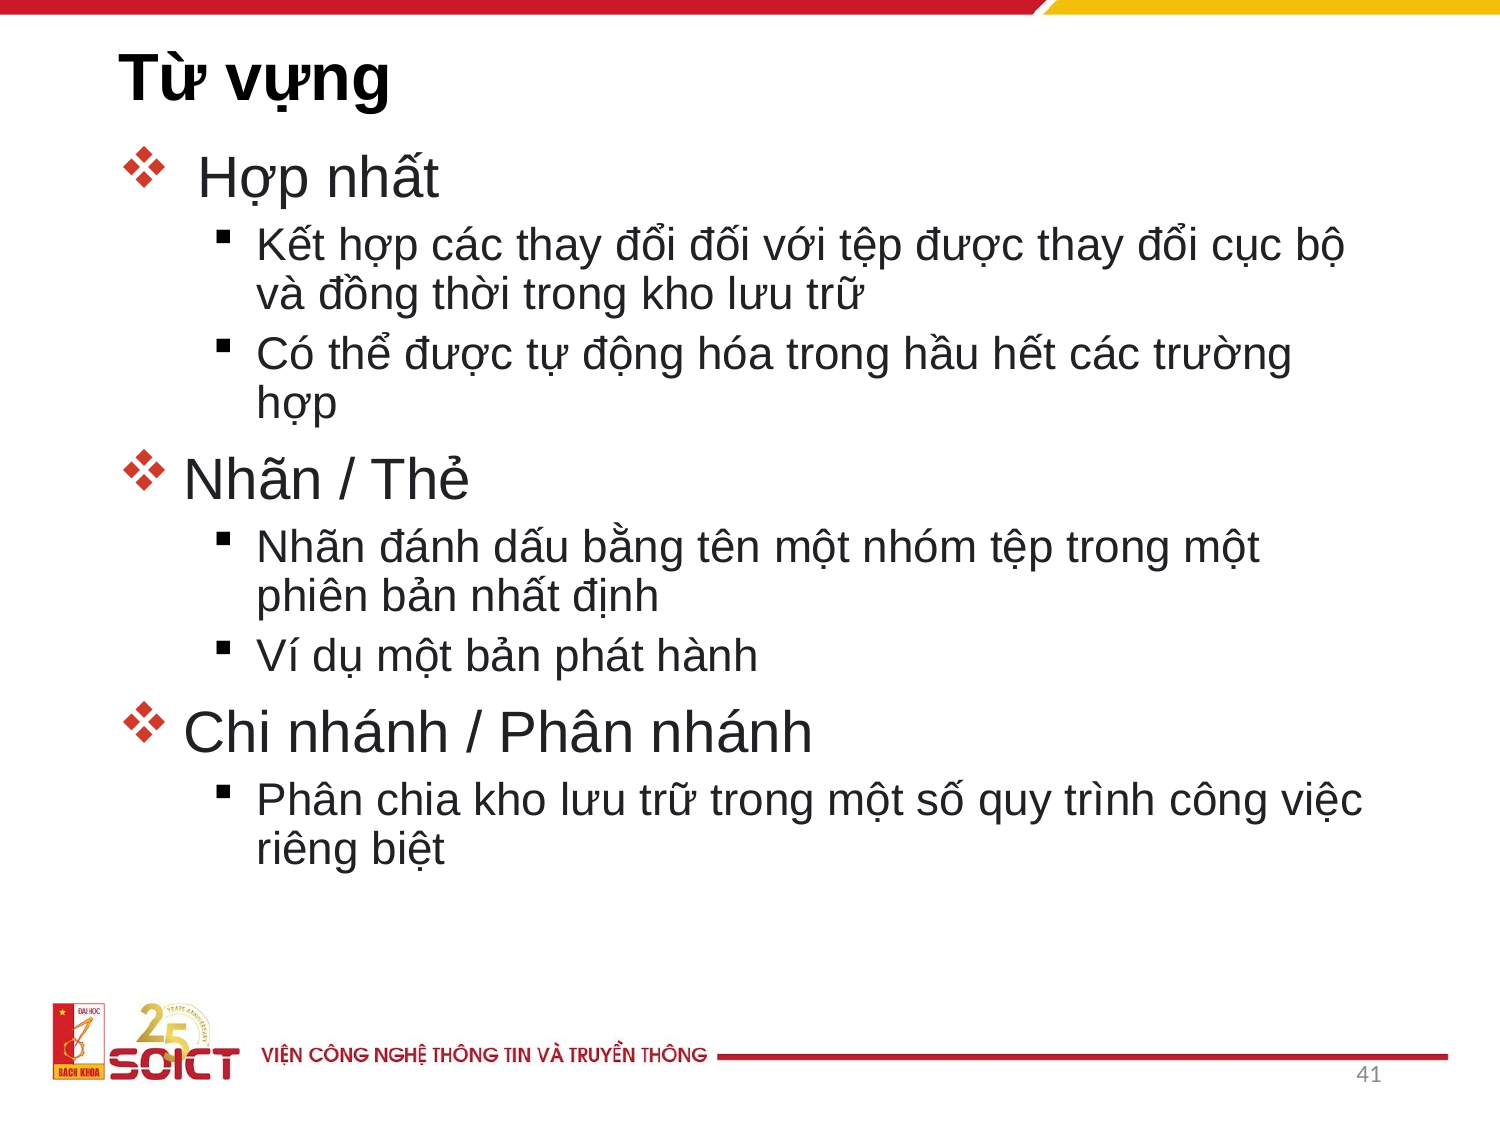

# Từ vựng
 Hợp nhất
Kết hợp các thay đổi đối với tệp được thay đổi cục bộ và đồng thời trong kho lưu trữ
Có thể được tự động hóa trong hầu hết các trường hợp
Nhãn / Thẻ
Nhãn đánh dấu bằng tên một nhóm tệp trong một phiên bản nhất định
Ví dụ một bản phát hành
Chi nhánh / Phân nhánh
Phân chia kho lưu trữ trong một số quy trình công việc riêng biệt

41